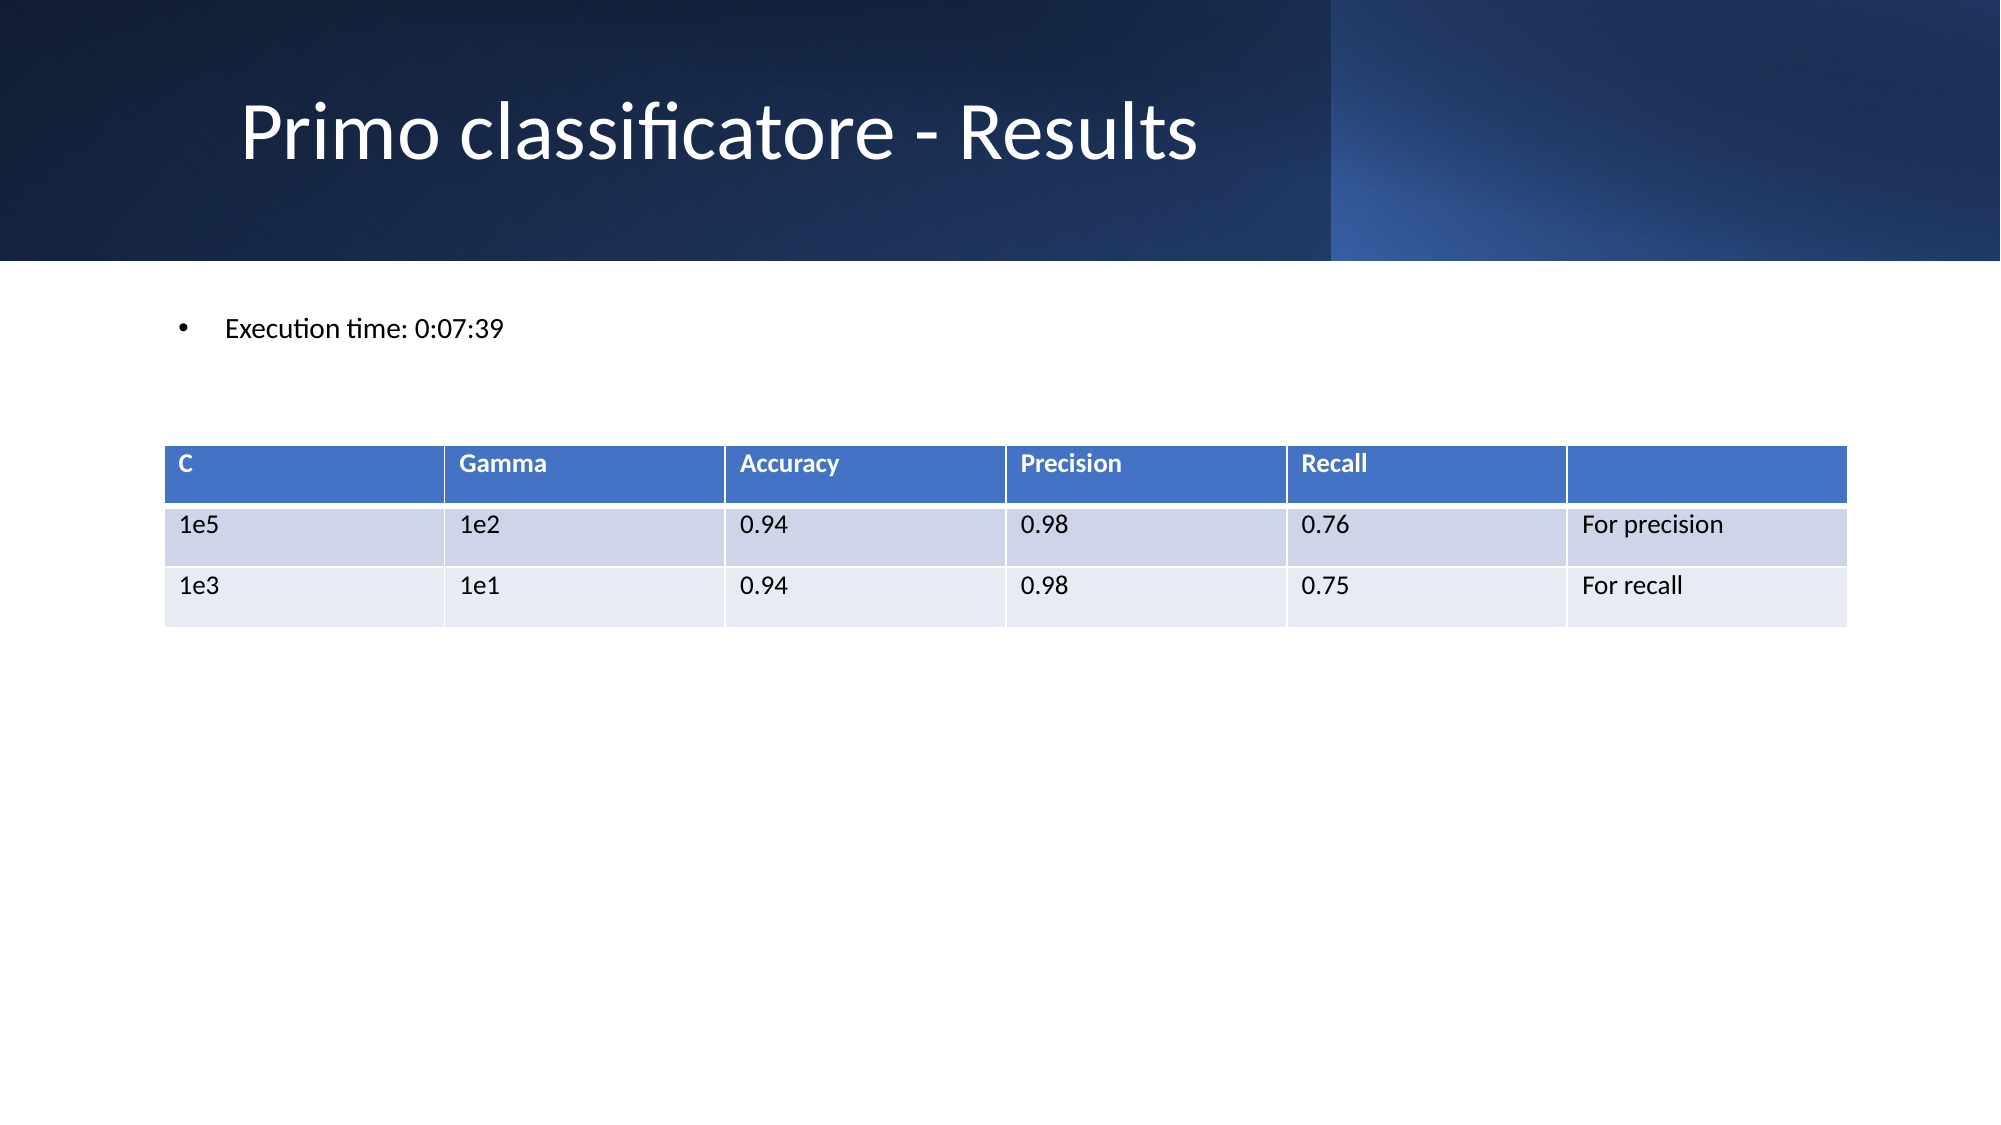

# Primo classificatore - Results
Execution time: 0:07:39
| C | Gamma | Accuracy | Precision | Recall |  |
| --- | --- | --- | --- | --- | --- |
| 1e5 | 1e2 | 0.94 | 0.98 | 0.76 | For precision |
| 1e3 | 1e1 | 0.94 | 0.98 | 0.75 | For recall |